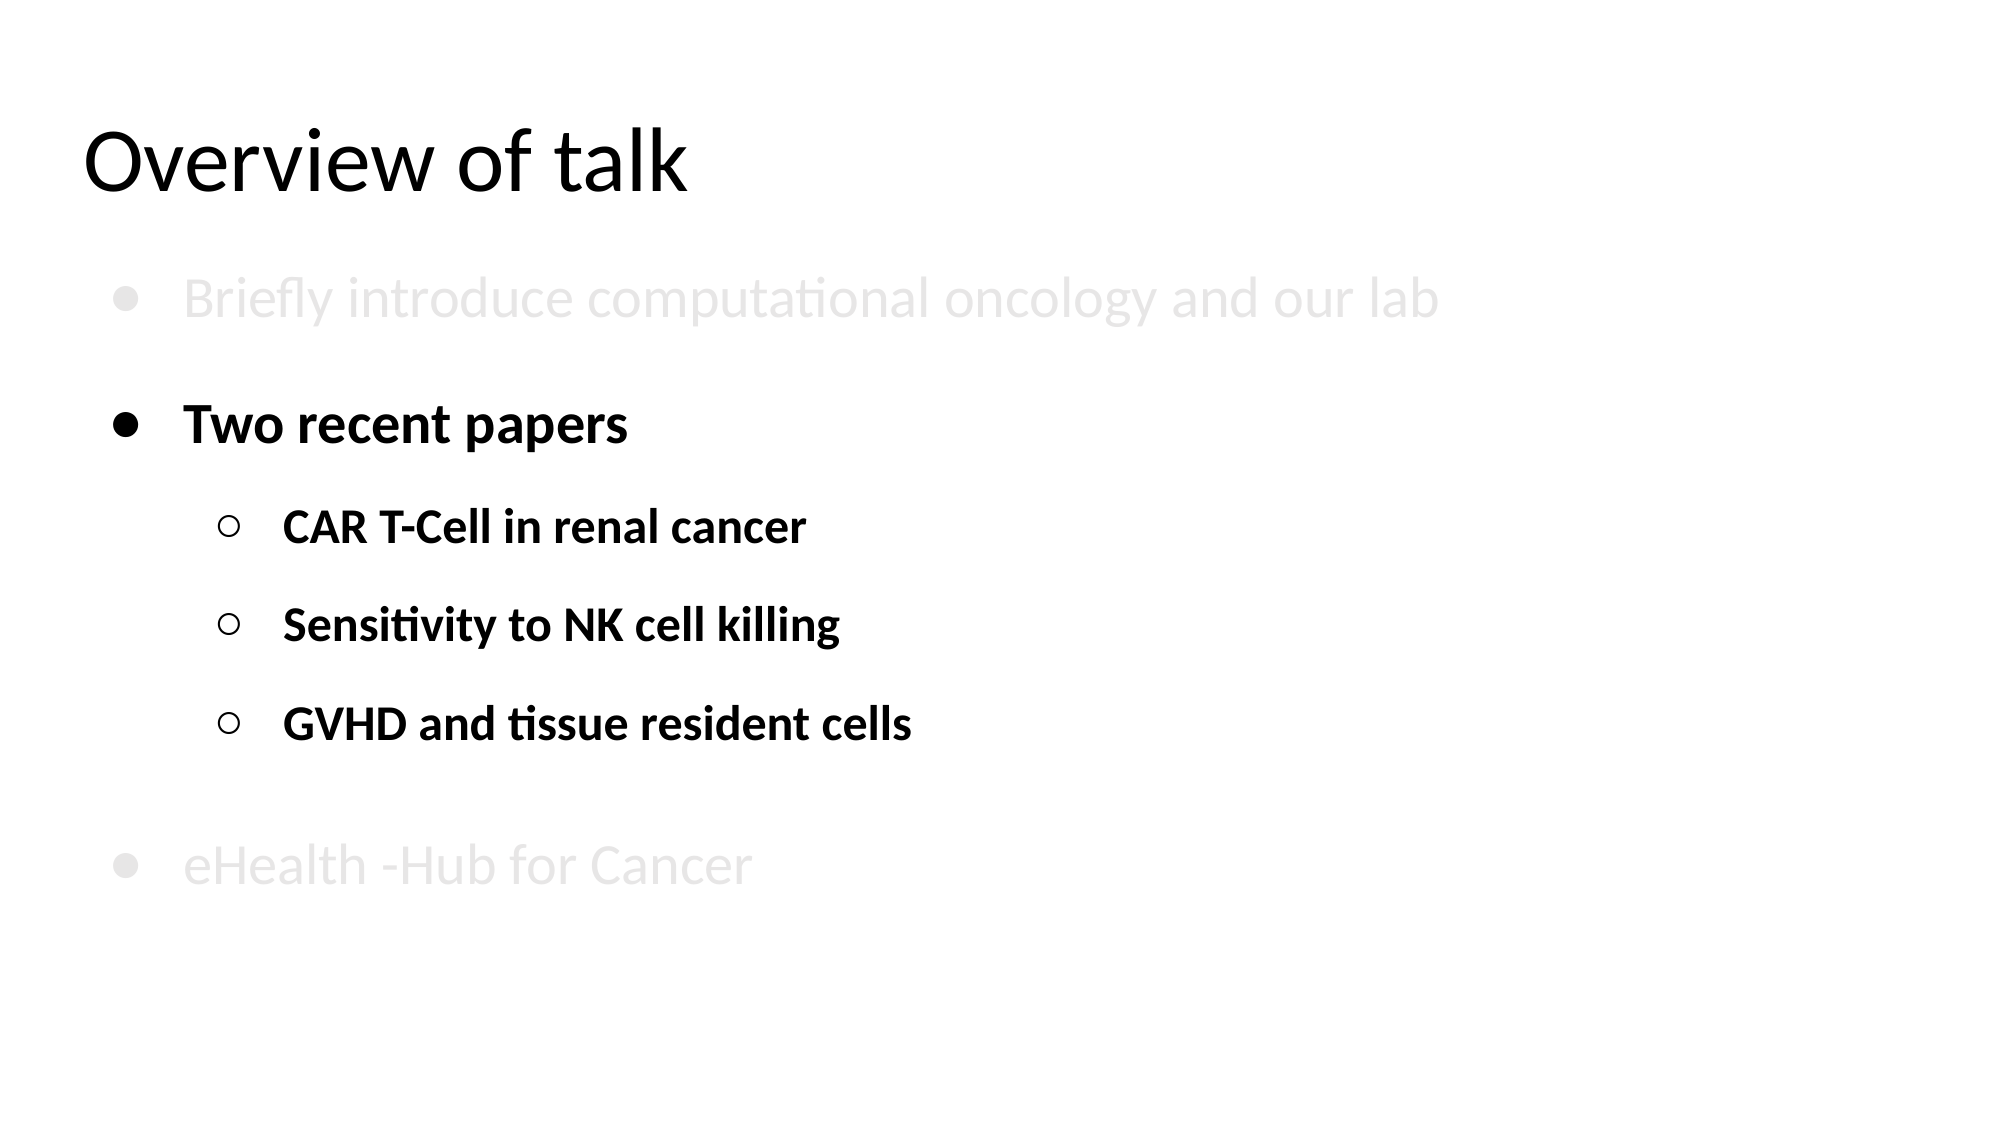

# Overview of talk
Briefly introduce computational oncology and our lab

Two recent papers
CAR T-Cell in renal cancer
Sensitivity to NK cell killing
GVHD and tissue resident cells

eHealth -Hub for Cancer